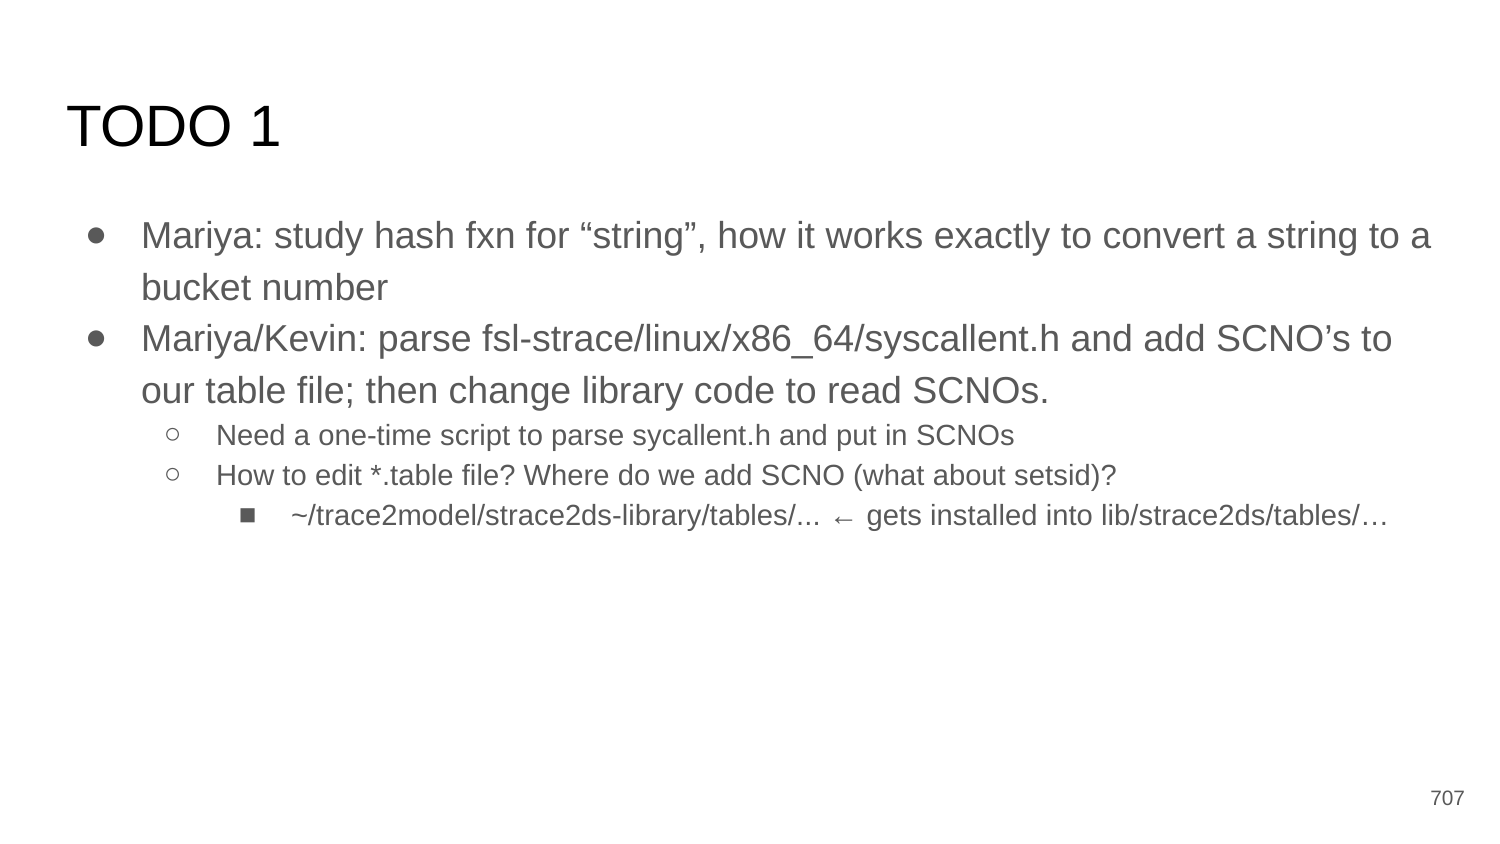

# TODO 1
Mariya: study hash fxn for “string”, how it works exactly to convert a string to a bucket number
Mariya/Kevin: parse fsl-strace/linux/x86_64/syscallent.h and add SCNO’s to our table file; then change library code to read SCNOs.
Need a one-time script to parse sycallent.h and put in SCNOs
How to edit *.table file? Where do we add SCNO (what about setsid)?
~/trace2model/strace2ds-library/tables/... ← gets installed into lib/strace2ds/tables/…
707